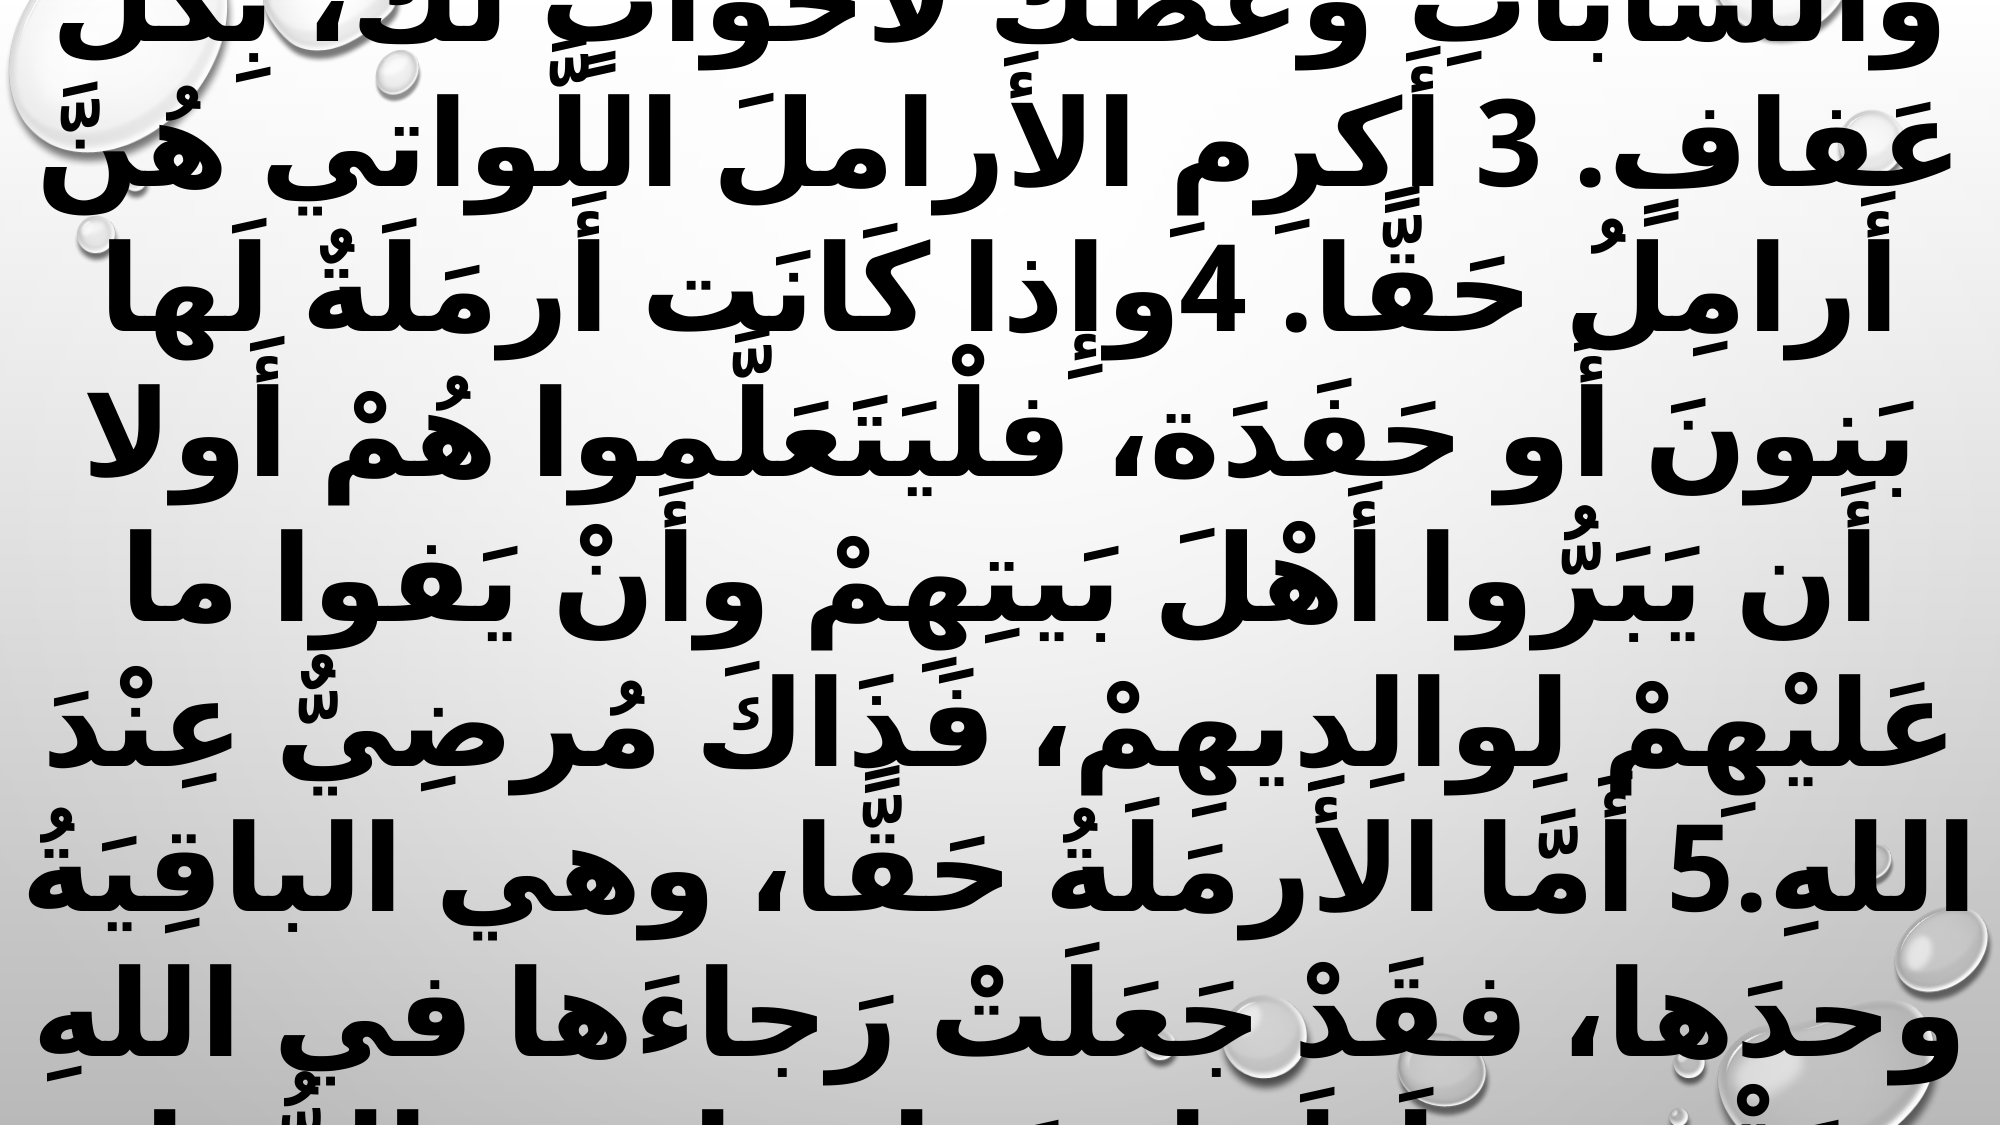

2والعَجائِزَ وعظَكَ لأُمَّهاتٍ لَكَ، والشَّابَّاتِ وعظَكَ لأَخواتٍ لَكَ، بِكُلِّ عَفافٍ. 3 أَكرِمِ الأَراملَ اللَّواتي هُنَّ أَرامِلُ حَقًّا. 4وإِذا كَانَت أَرمَلَةٌ لَها بَنونَ أَو حَفَدَة، فلْيَتَعَلَّموا هُمْ أَولا أَن يَبَرُّوا أَهْلَ بَيتِهِمْ وأَنْ يَفوا ما عَليْهِمْ لِوالِدِيهِمْ، فَذَاكَ مُرضِيٌّ عِنْدَ اللهِ.5 أَمَّا الأَرمَلَةُ حَقًّا، وهي الباقِيَةُ وحدَها، فقَدْ جَعَلَتْ رَجاءَها في اللهِ وتَقْضي لَيلَها ونَهارَها في الدُّعاءِ والصَّلاةِ.